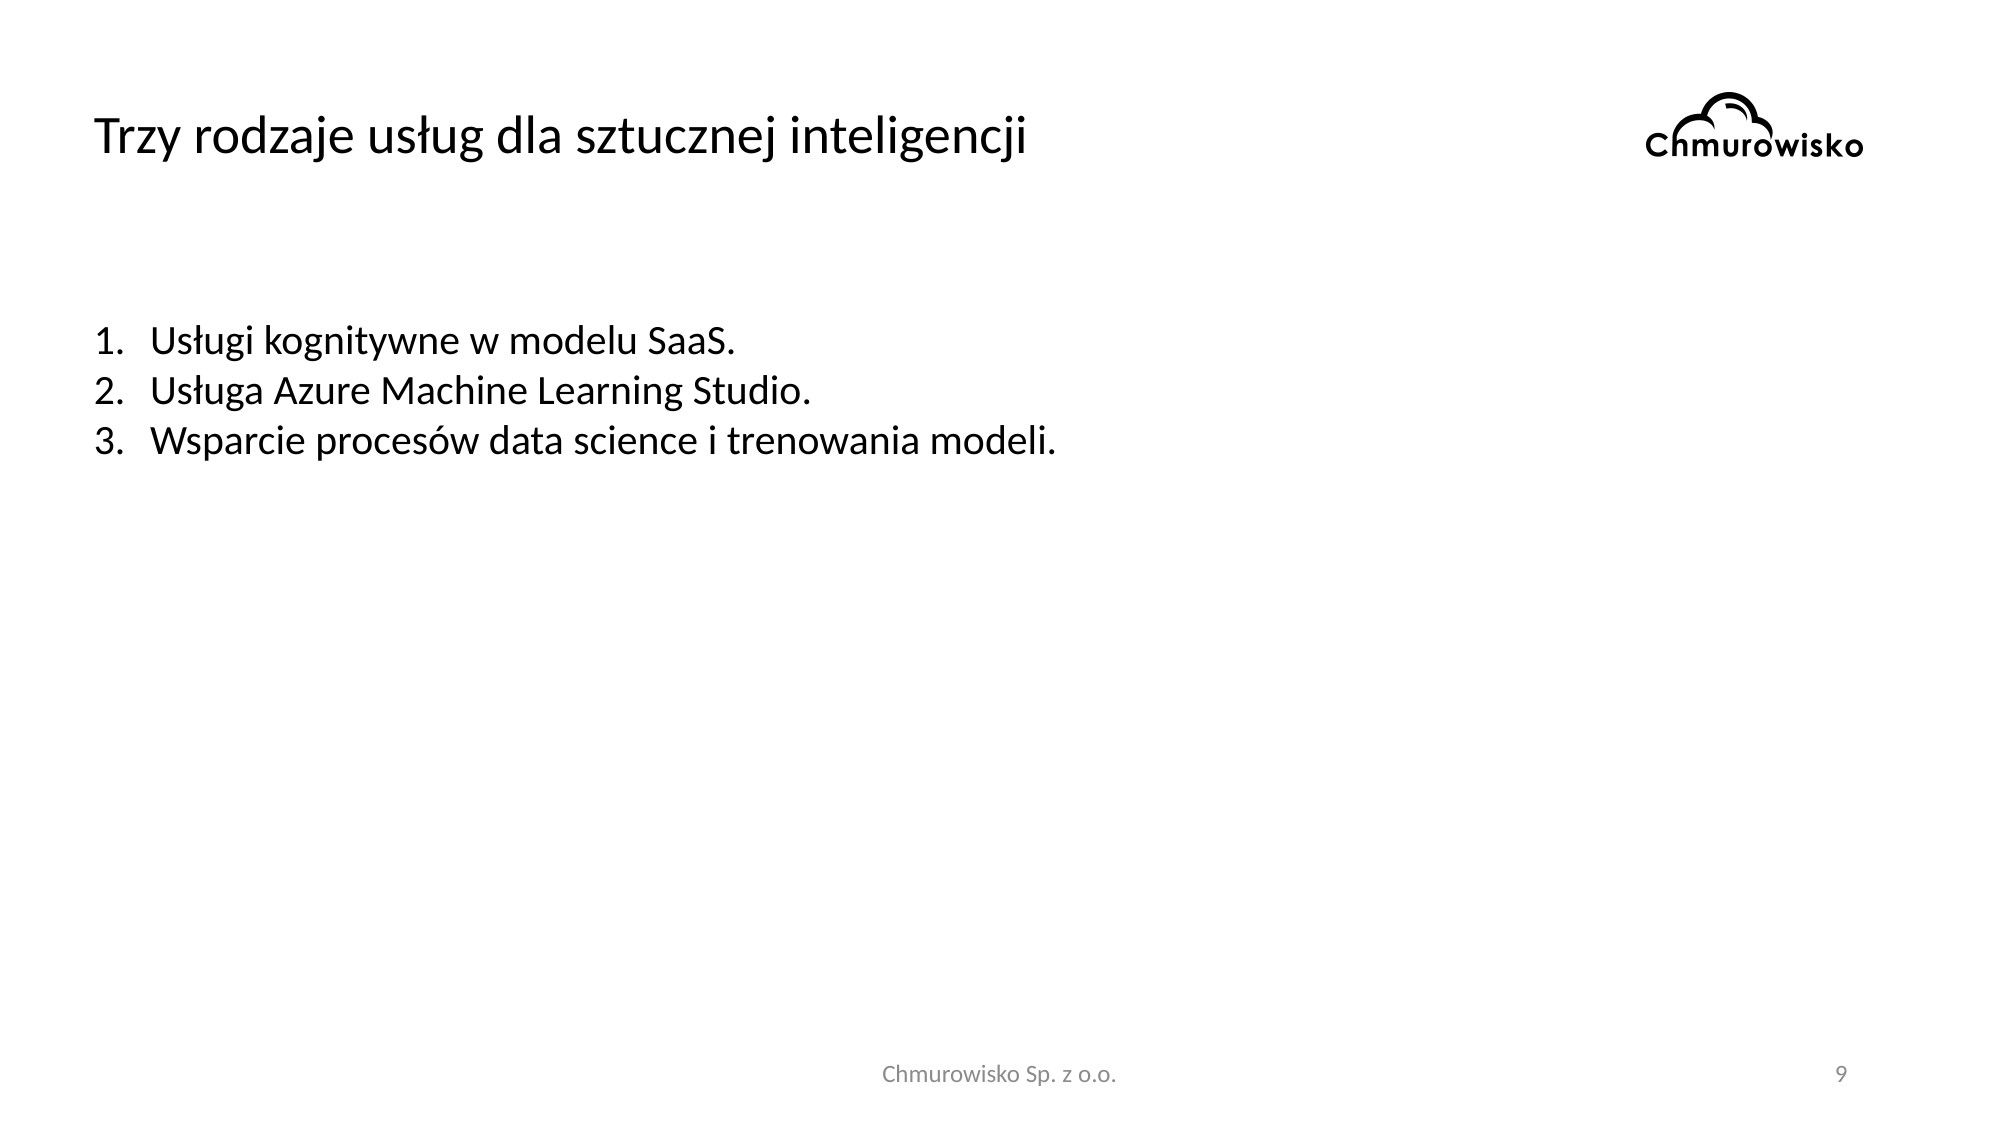

# Trzy rodzaje usług dla sztucznej inteligencji
Usługi kognitywne w modelu SaaS.
Usługa Azure Machine Learning Studio.
Wsparcie procesów data science i trenowania modeli.

Chmurowisko Sp. z o.o.

9